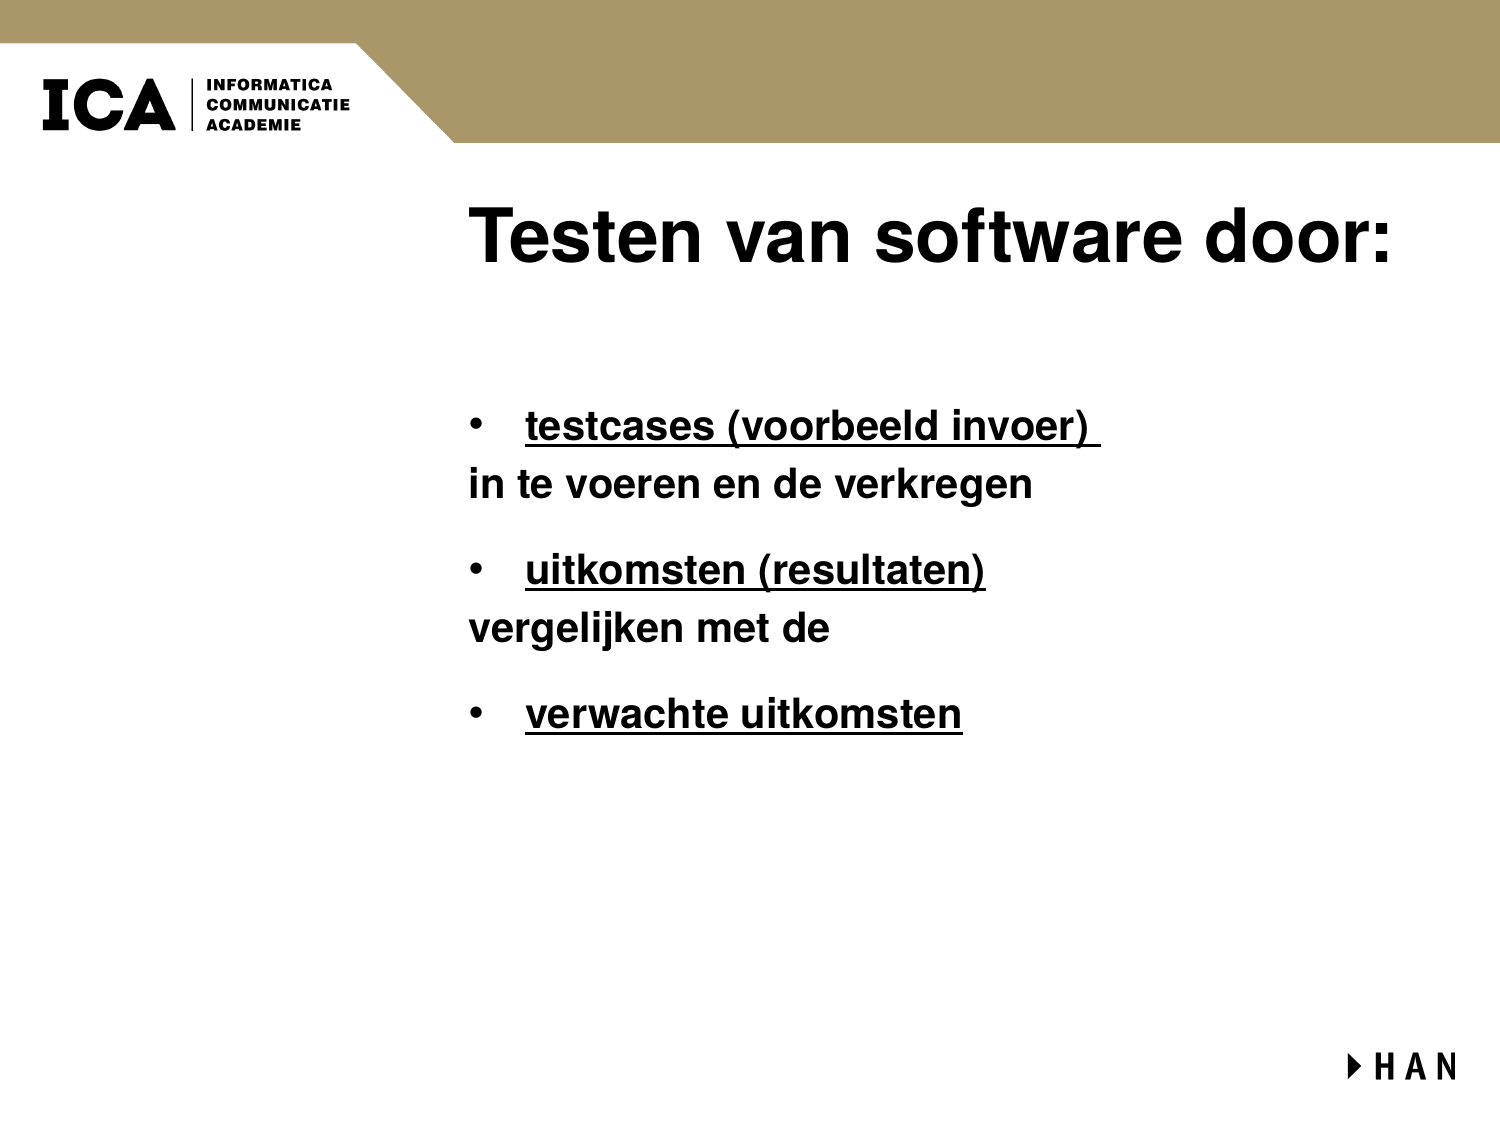

# Testen van software door:

testcases (voorbeeld invoer)
in te voeren en de verkregen
uitkomsten (resultaten)
vergelijken met de
verwachte uitkomsten